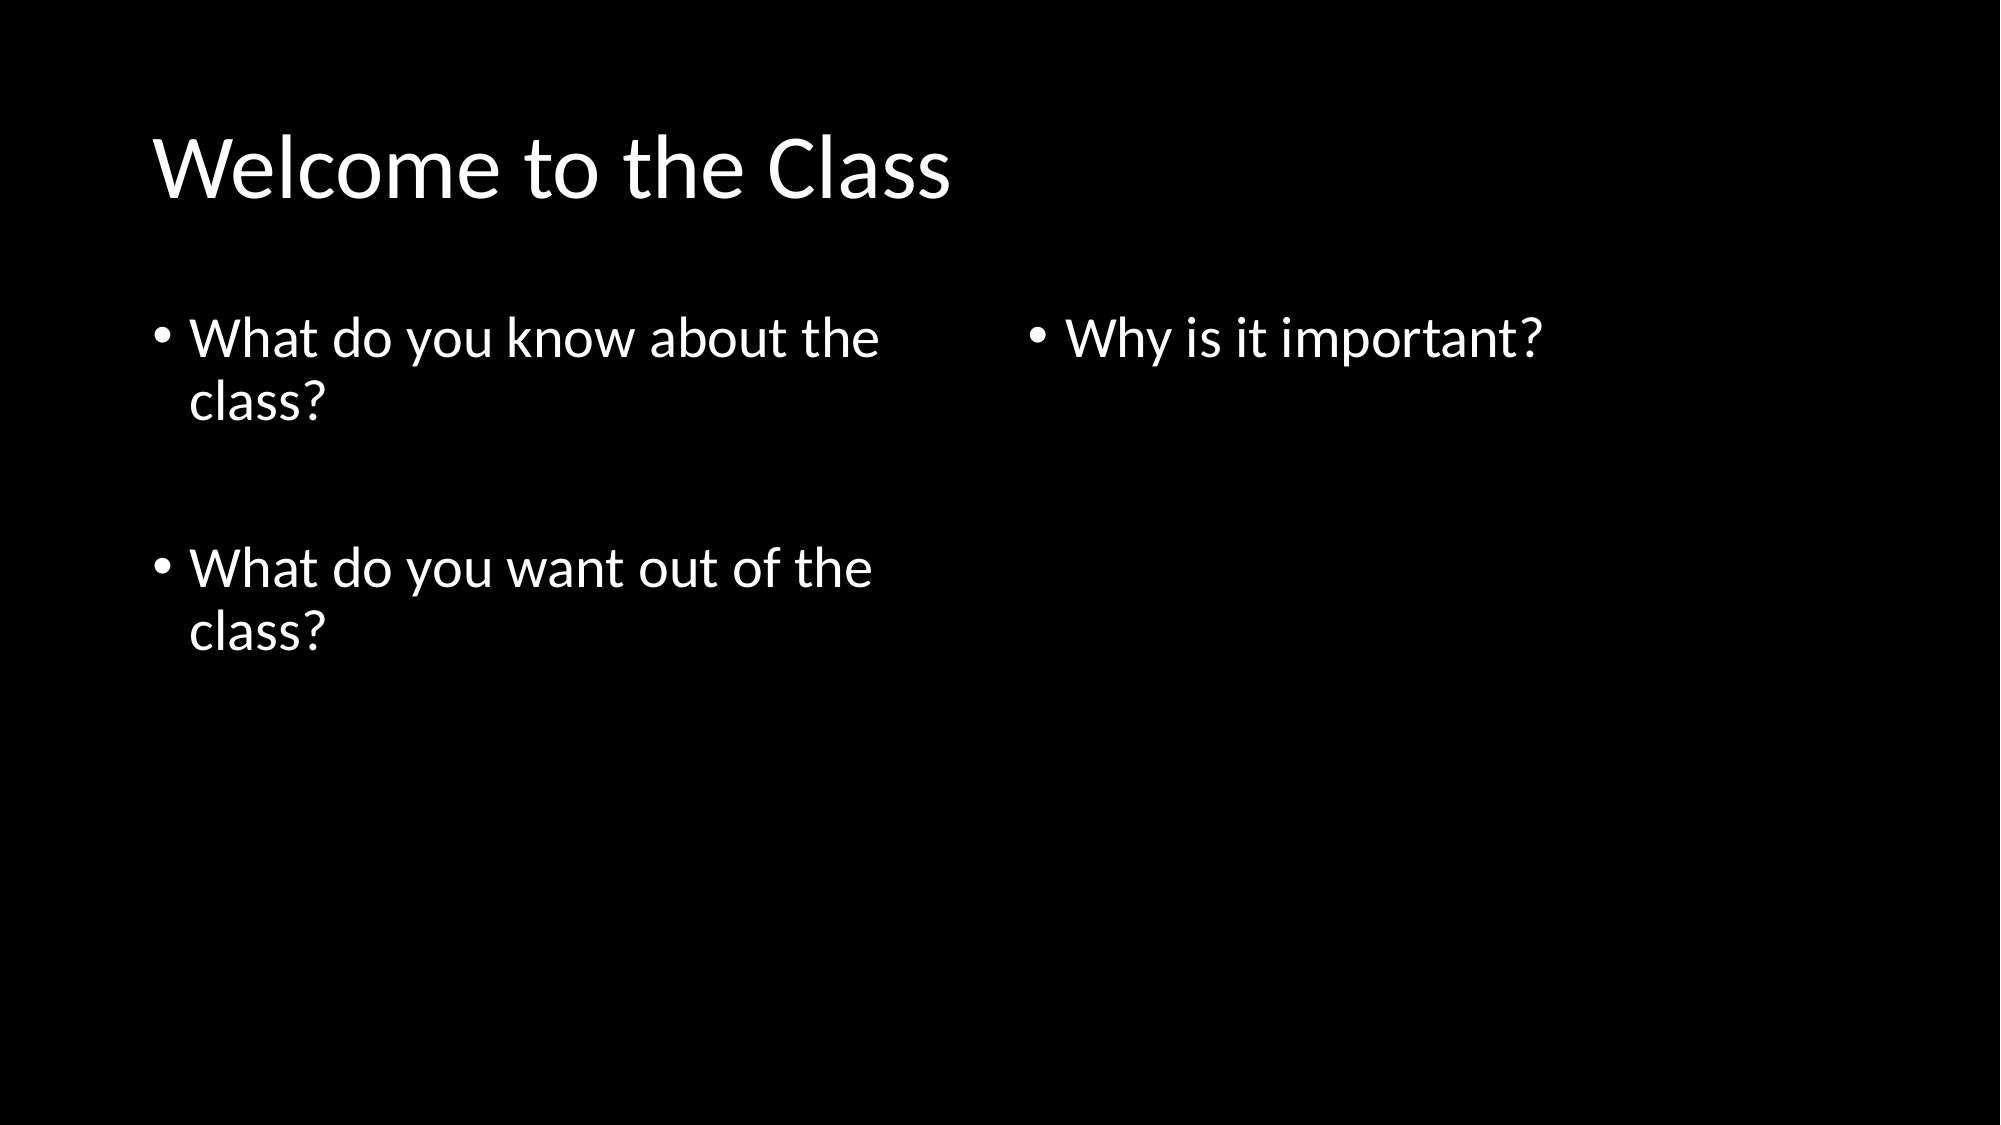

# Welcome to the Class
What do you know about the class?

What do you want out of the class?
Why is it important?